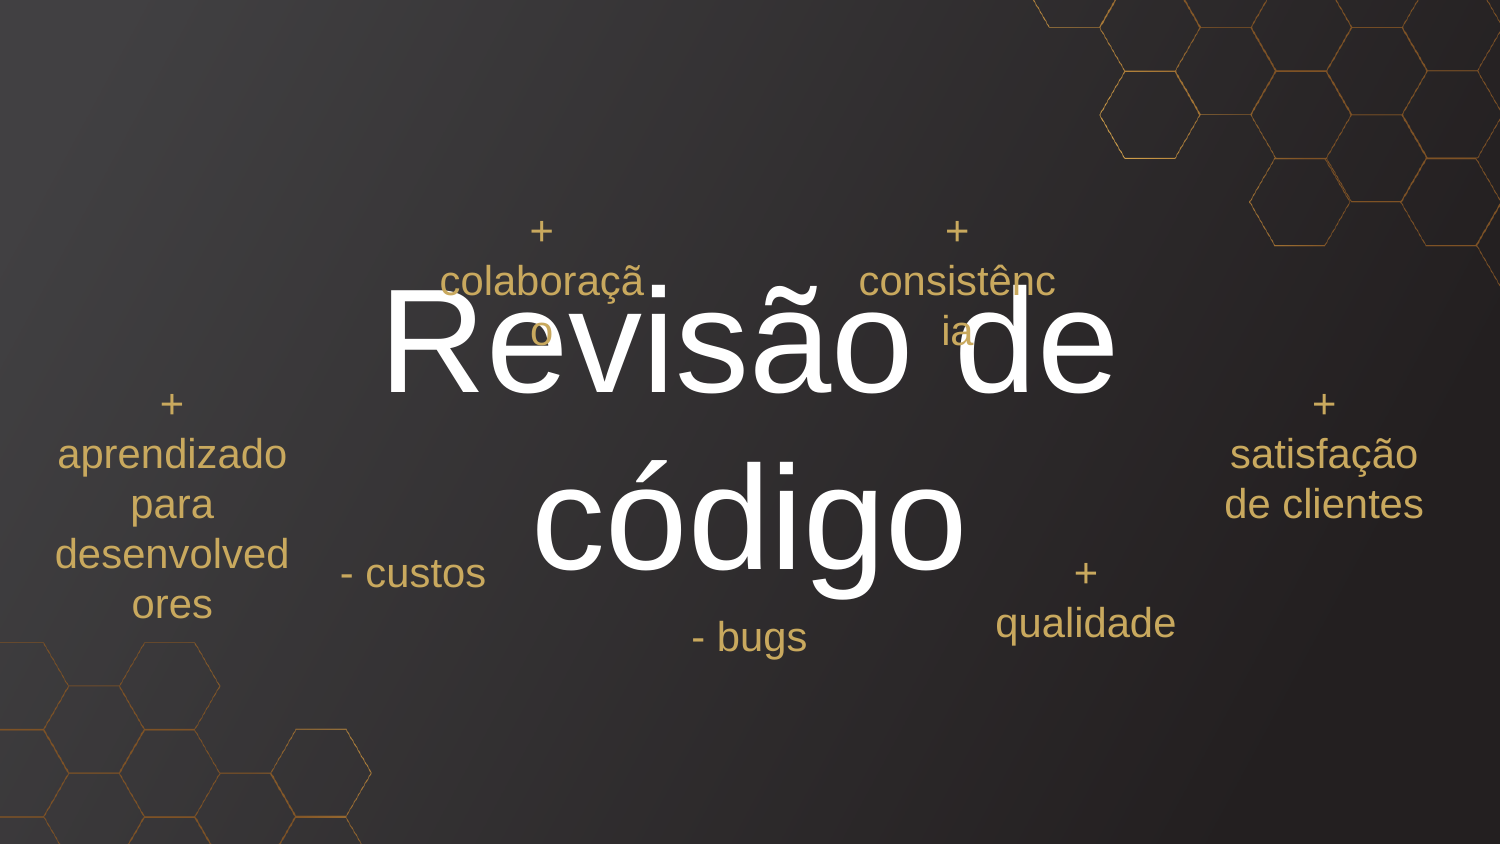

+ colaboração
+ consistência
# Revisão de código
+ aprendizado para desenvolvedores
+ satisfação de clientes
- custos
+ qualidade

- bugs